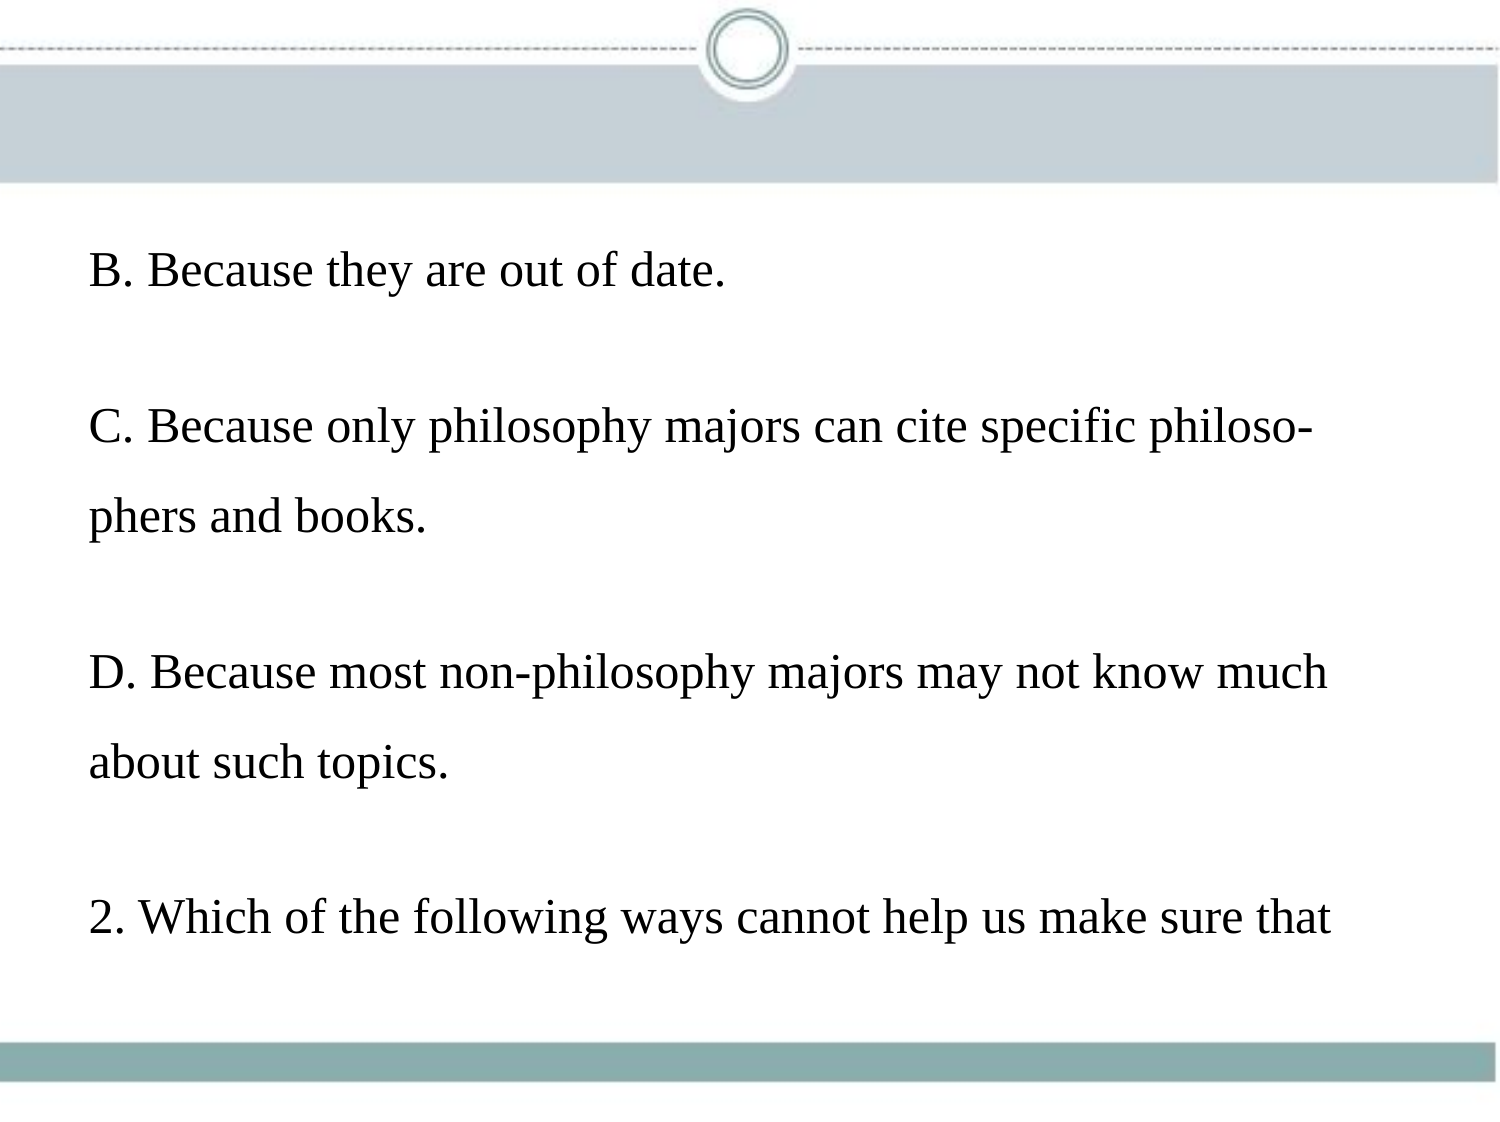

B. Because they are out of date.
C. Because only philosophy majors can cite specific philoso-
phers and books.
D. Because most non-philosophy majors may not know much
about such topics.
2. Which of the following ways cannot help us make sure that